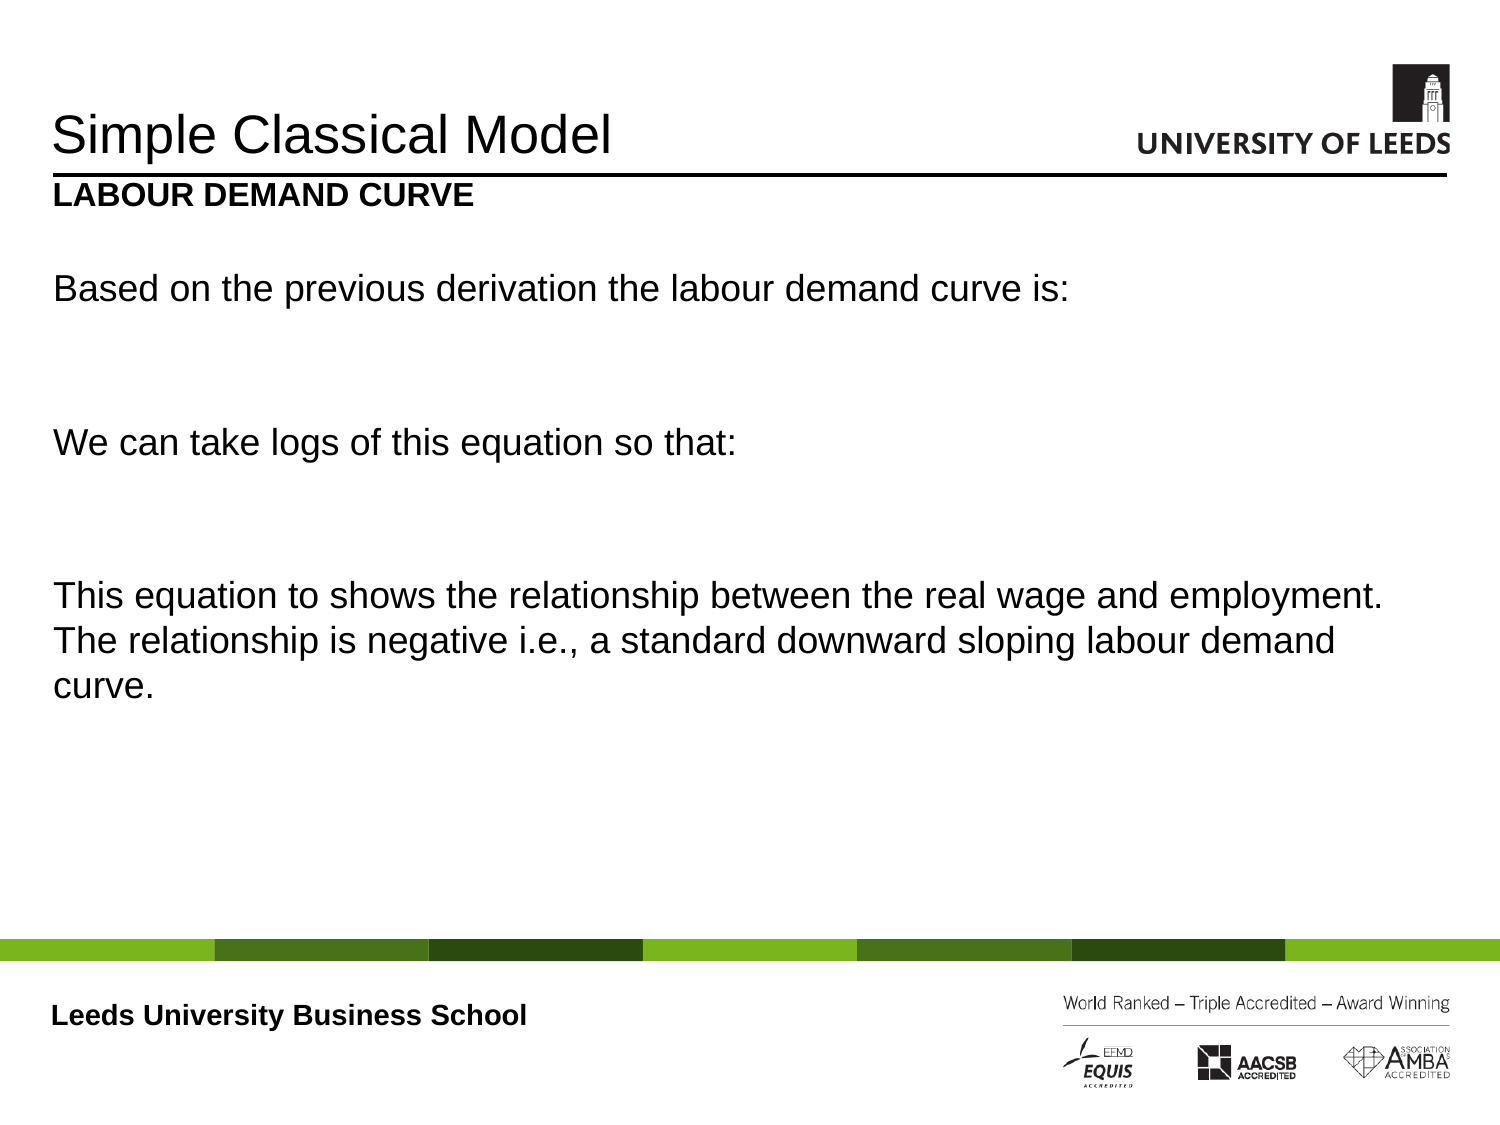

# Simple Classical Model
LABOUR DEMAND CURVE

Based on the previous derivation the labour demand curve is:

We can take logs of this equation so that:

This equation to shows the relationship between the real wage and employment. The relationship is negative i.e., a standard downward sloping labour demand curve.